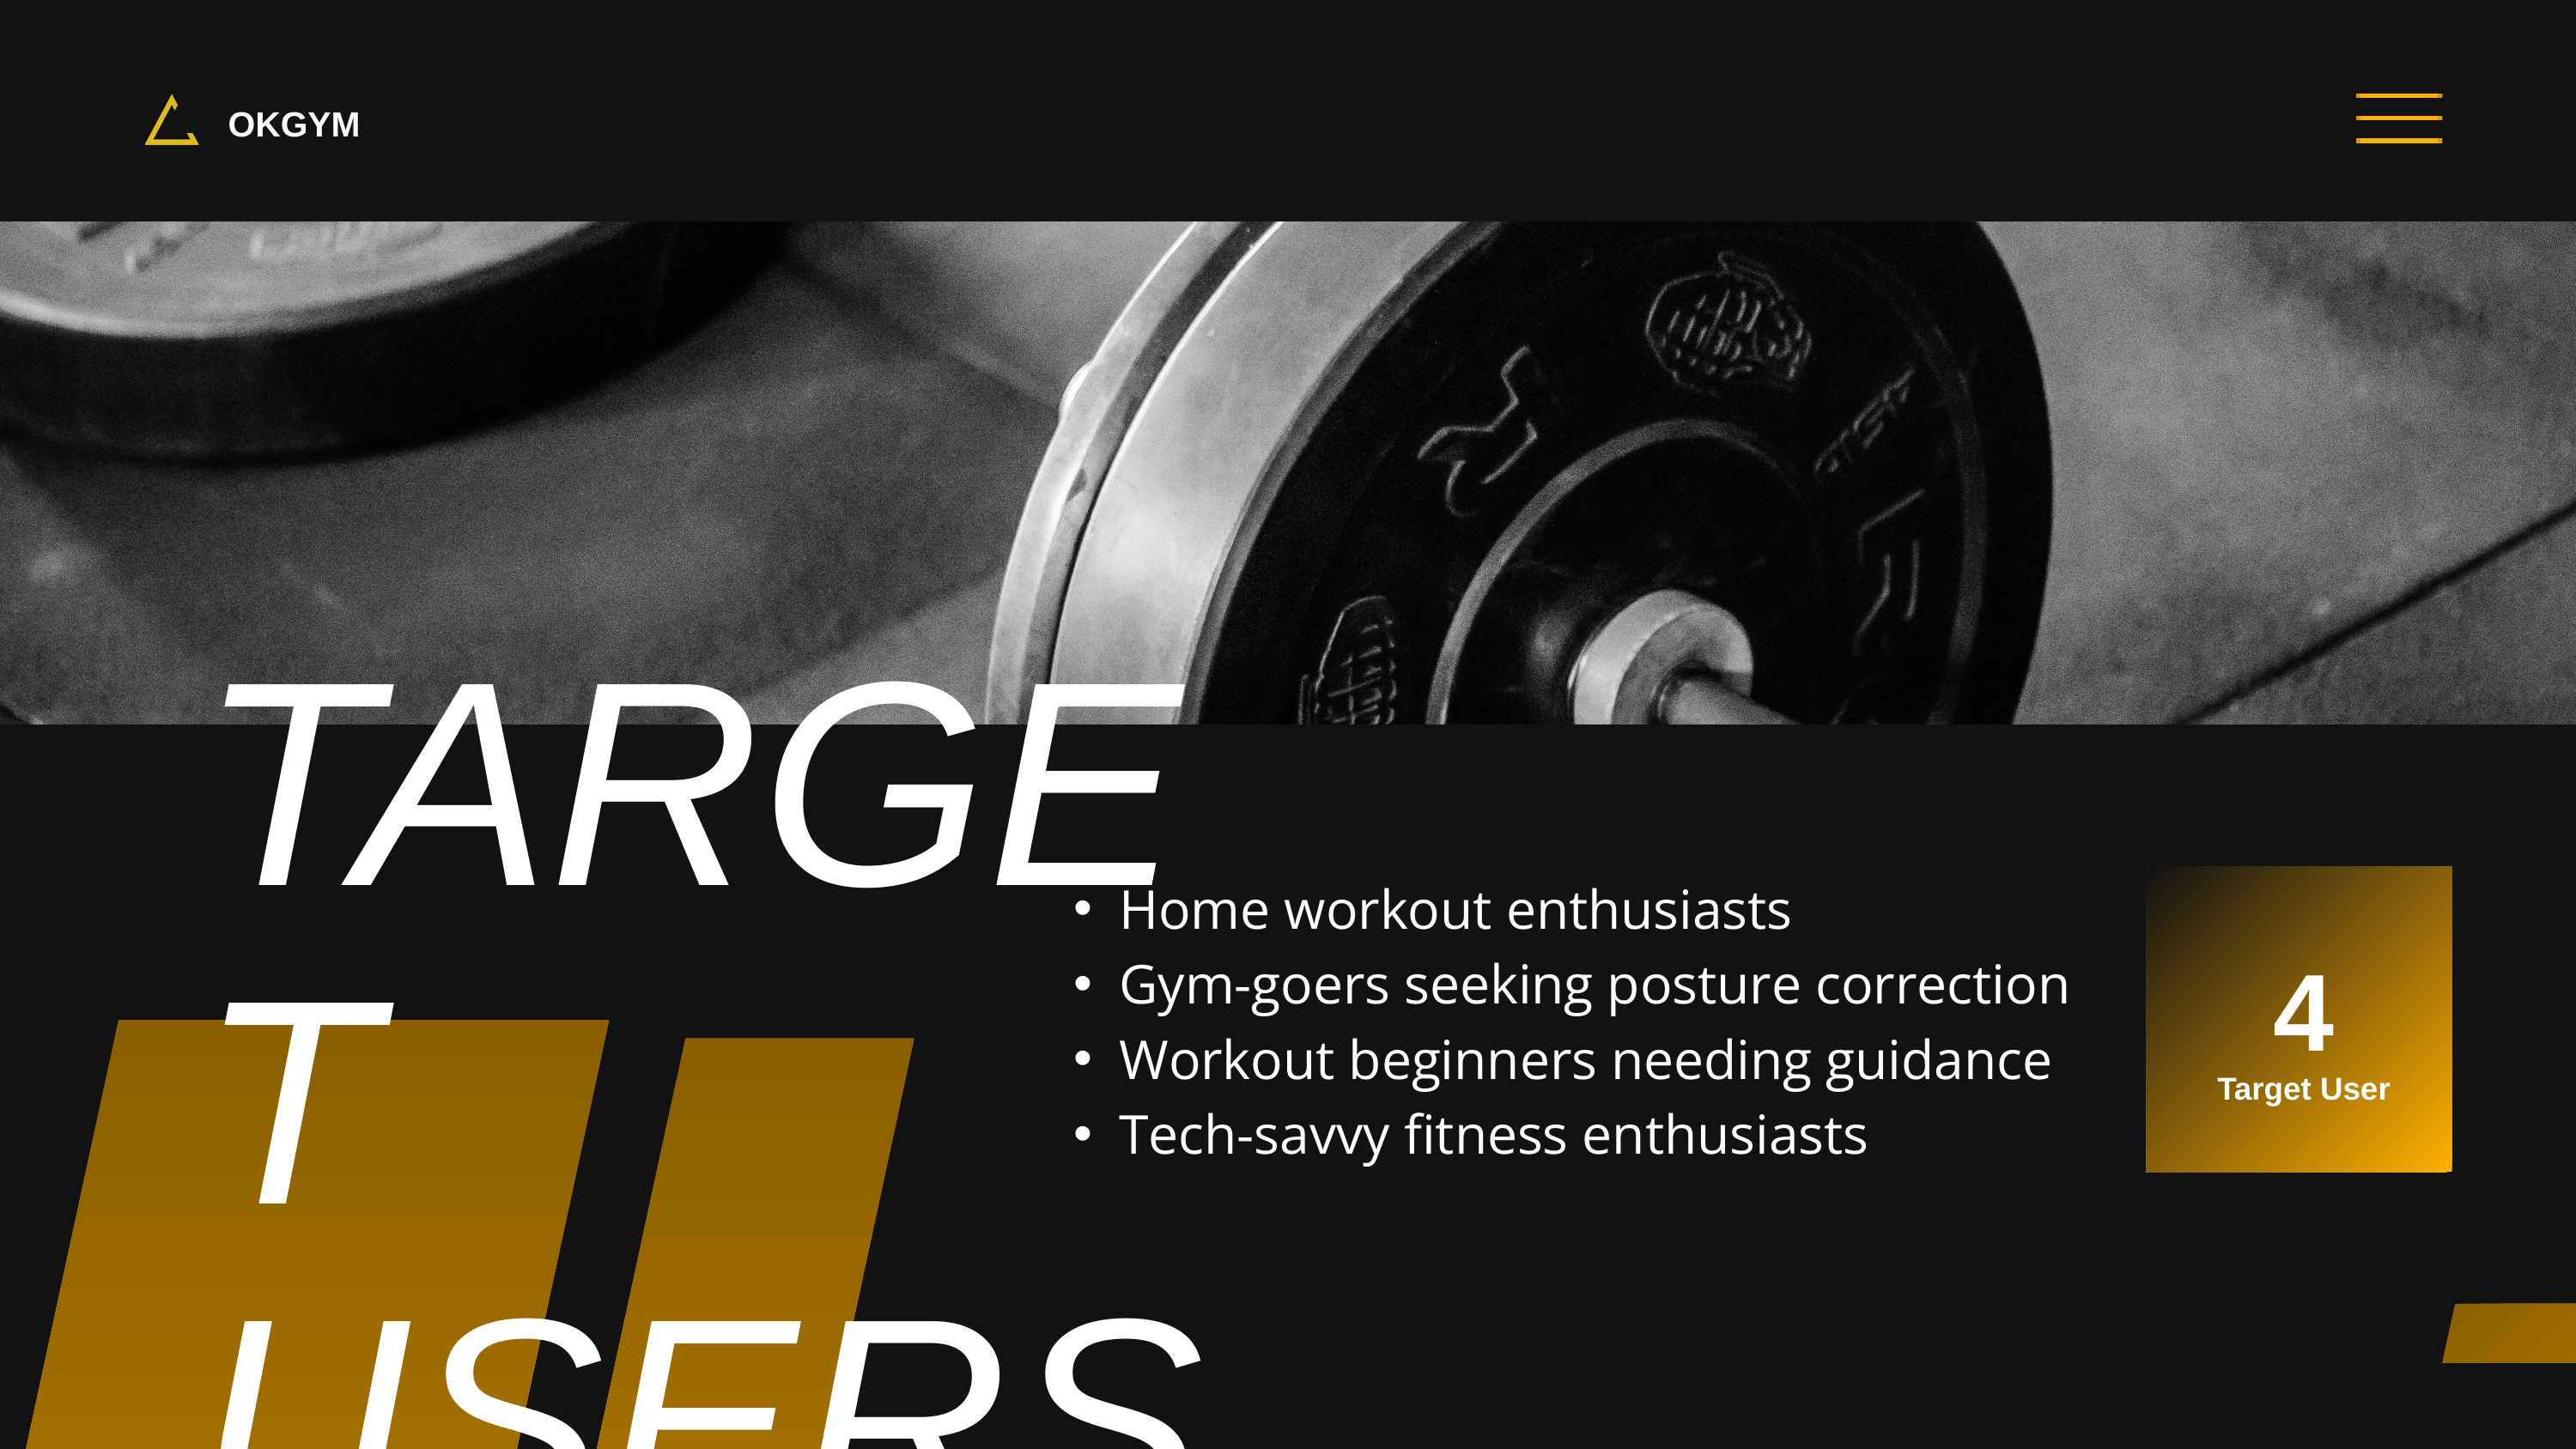

OKGYM

TARGET USERS
Home workout enthusiasts
Gym-goers seeking posture correction
Workout beginners needing guidance
Tech-savvy fitness enthusiasts

4

Target User